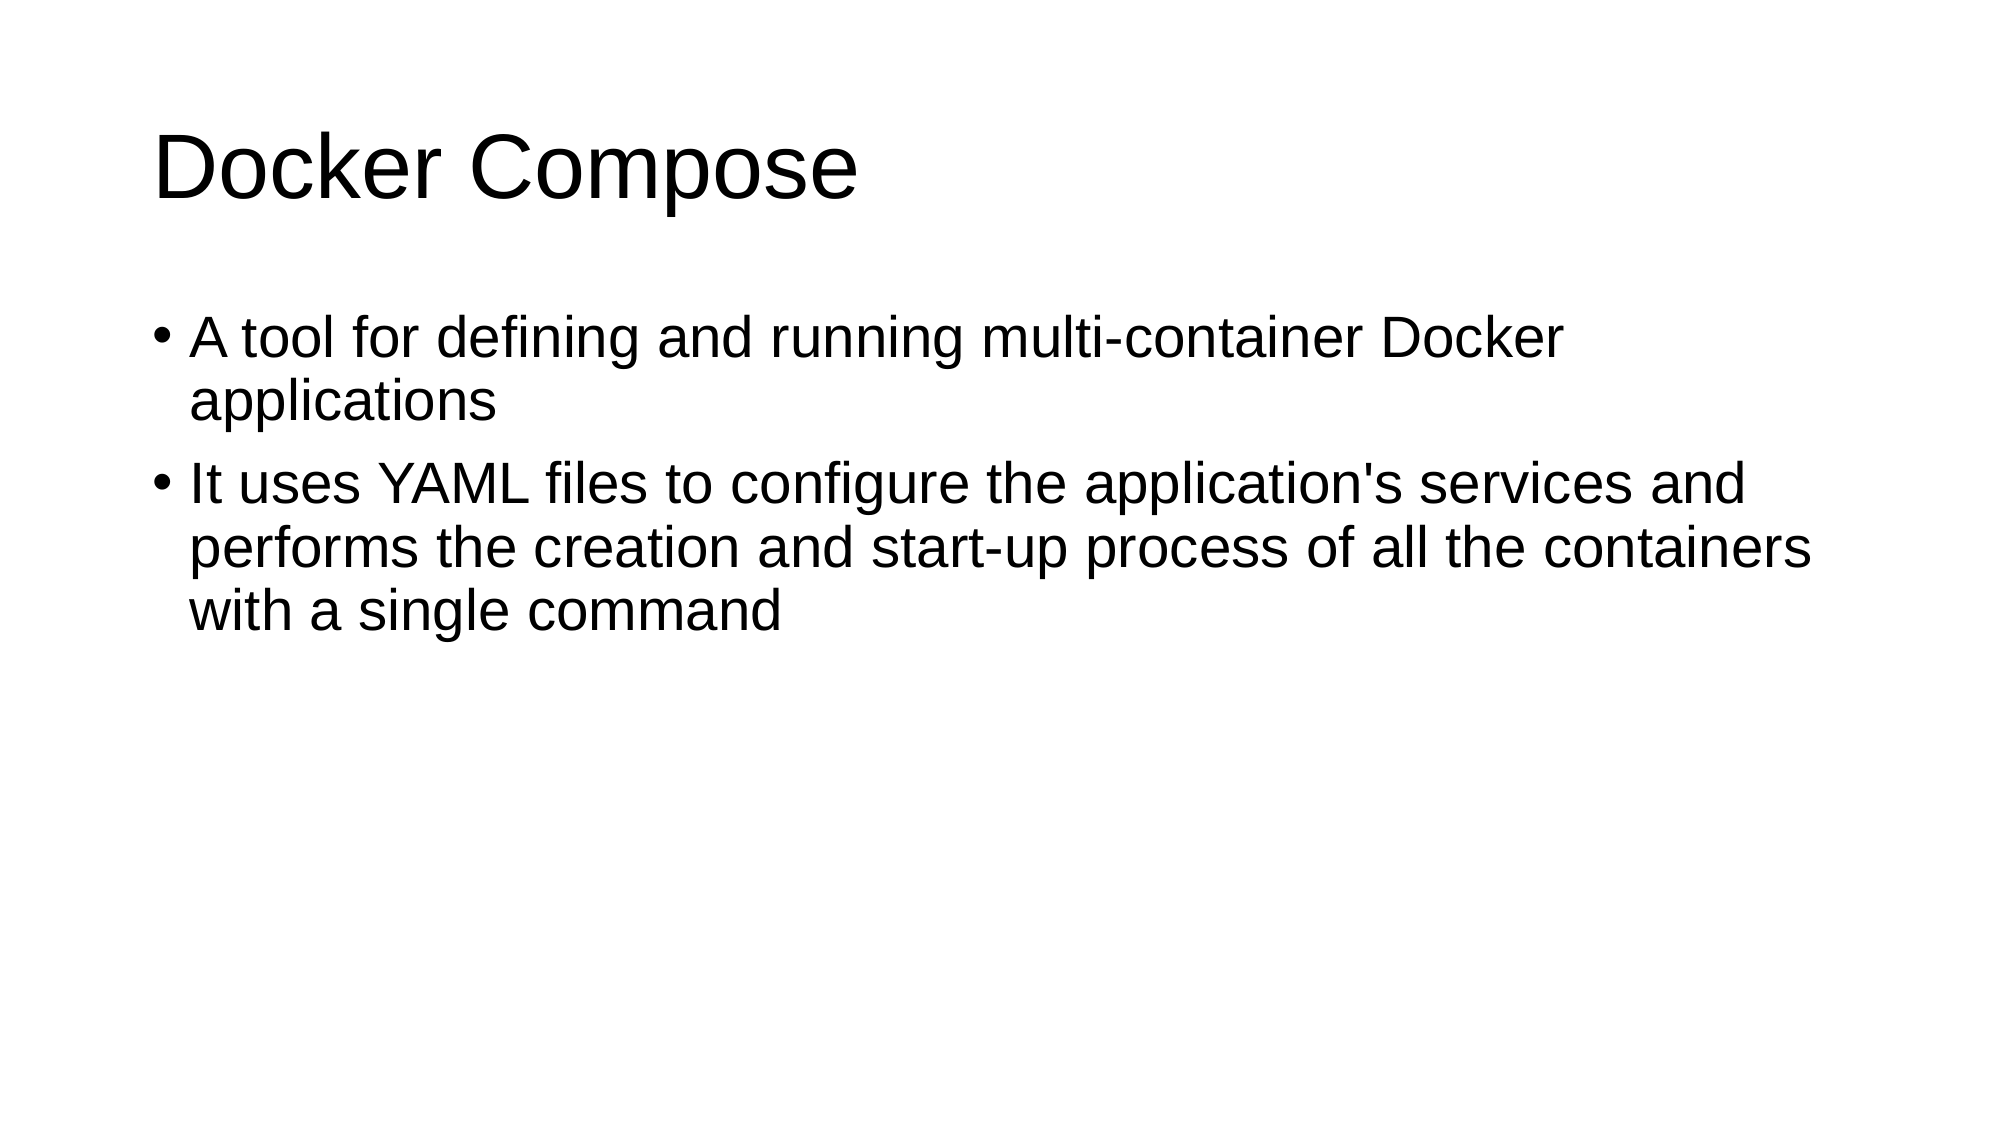

# Docker Compose
A tool for defining and running multi-container Docker applications
It uses YAML files to configure the application's services and performs the creation and start-up process of all the containers with a single command